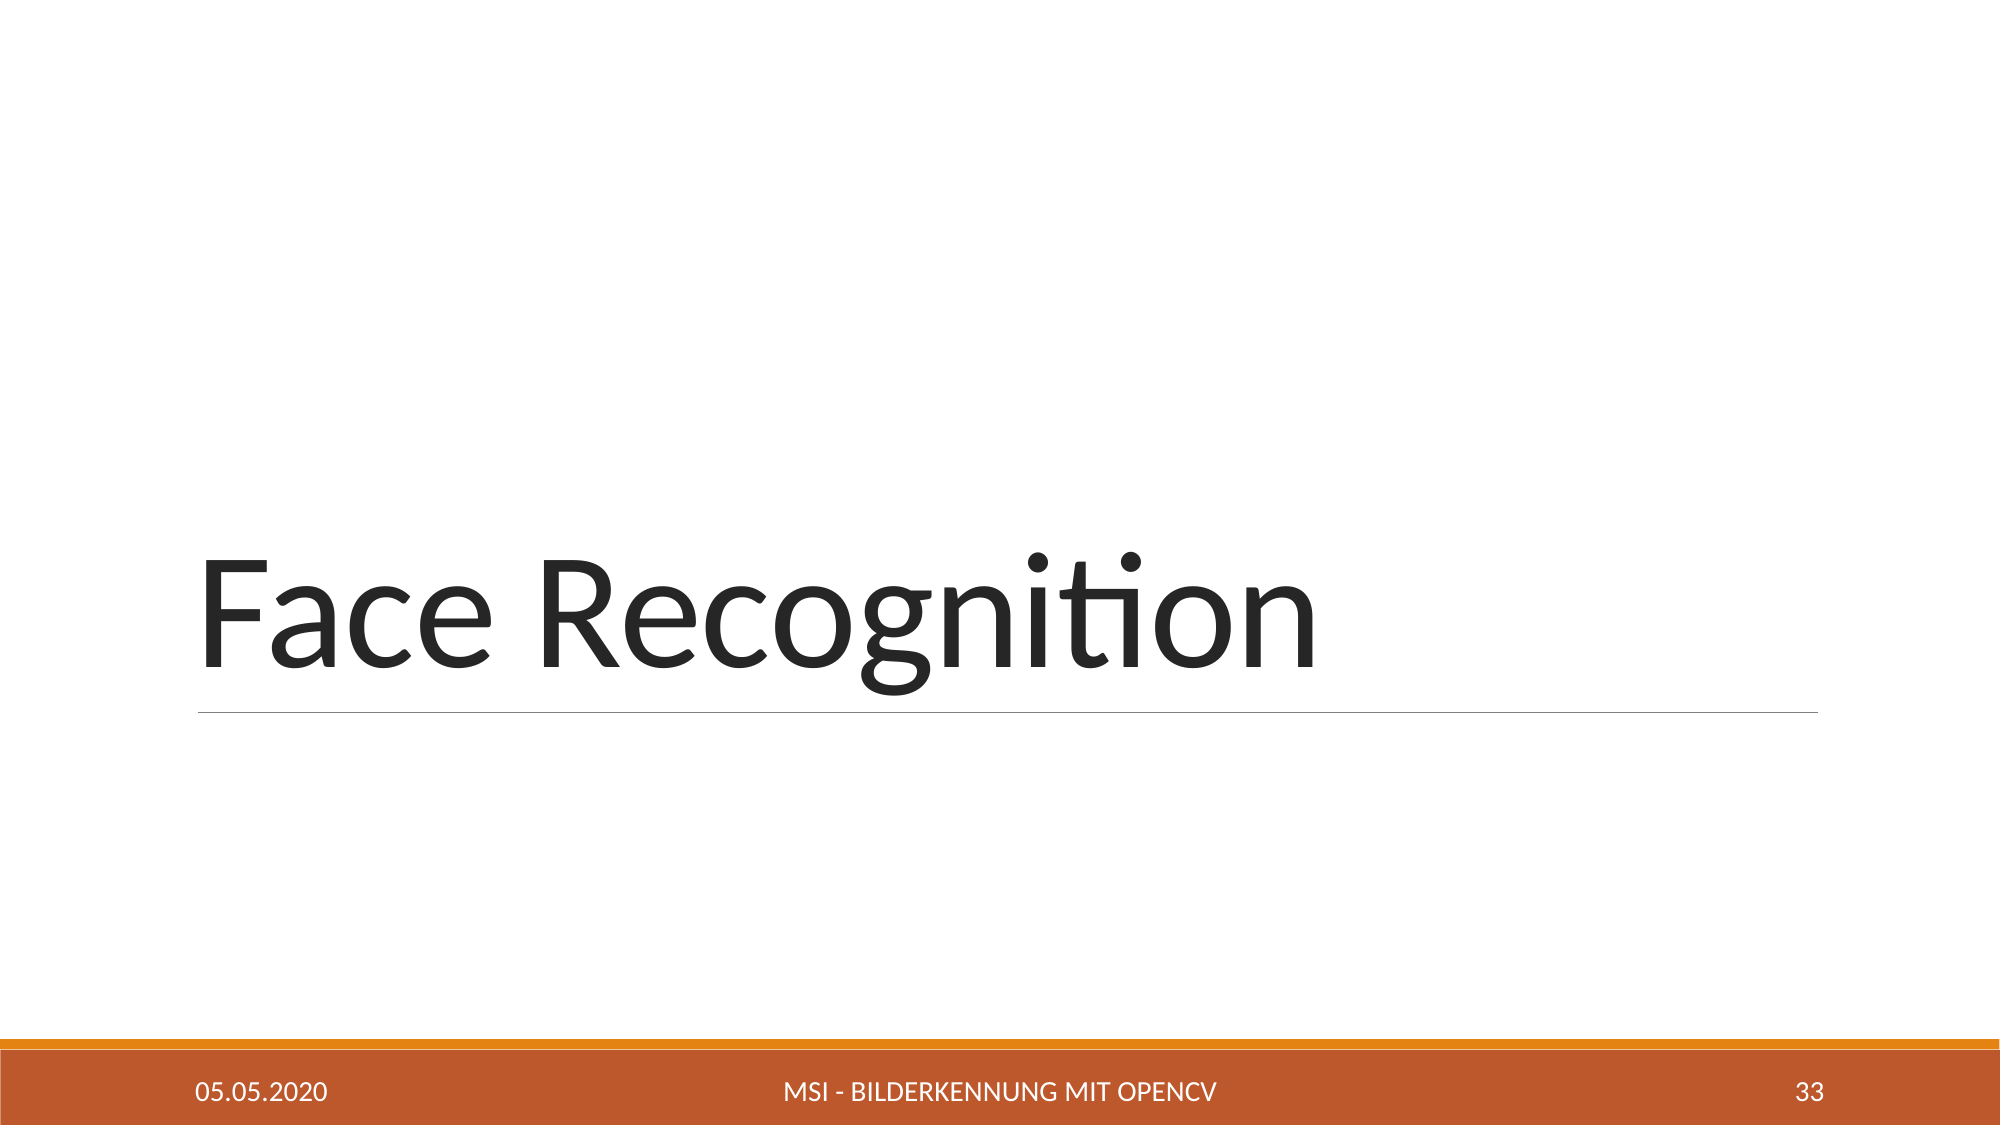

# Face Recognition
05.05.2020
MSI - Bilderkennung mit OpenCV
33